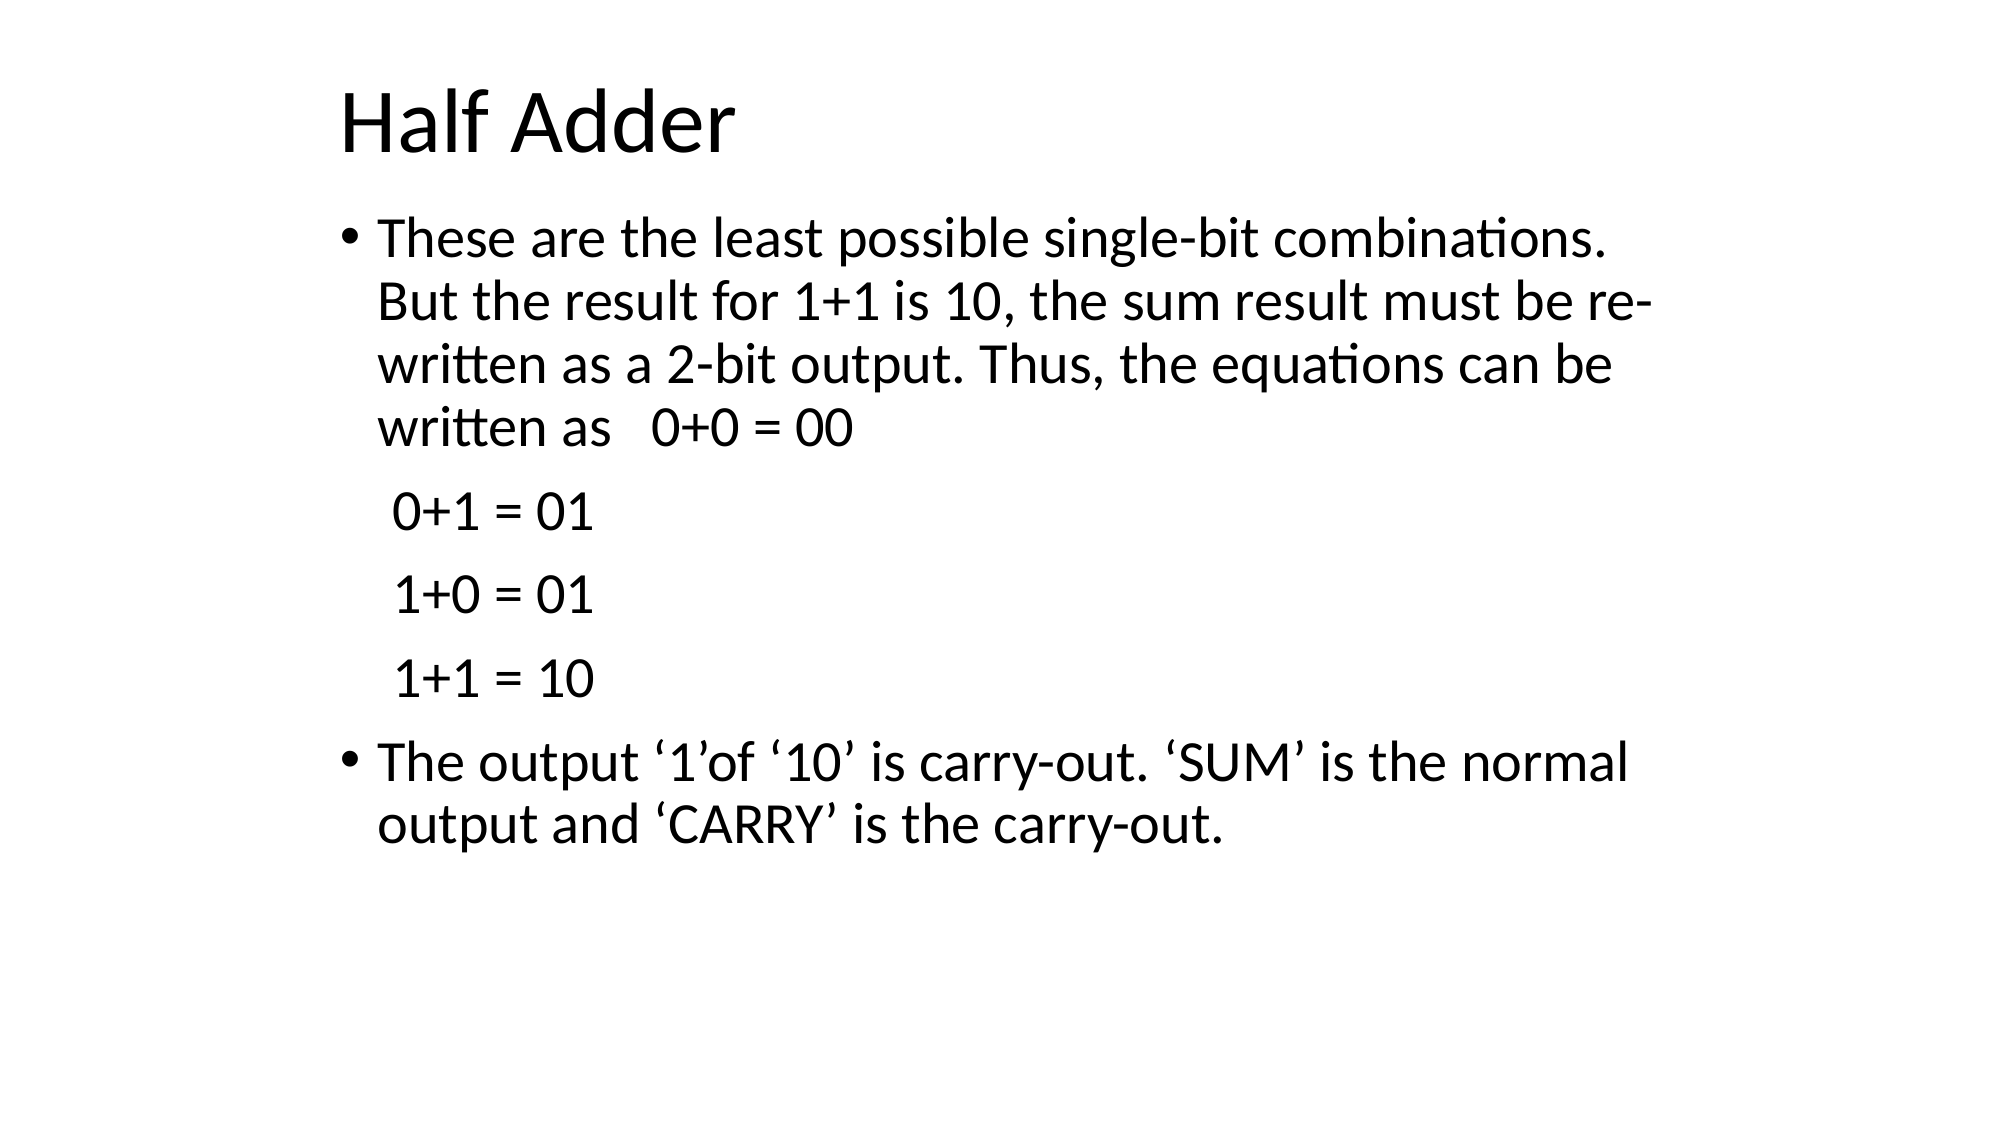

# Half Adder
These are the least possible single-bit combinations. But the result for 1+1 is 10, the sum result must be re-written as a 2-bit output. Thus, the equations can be written as   0+0 = 00
    0+1 = 01
    1+0 = 01
    1+1 = 10
The output ‘1’of ‘10’ is carry-out. ‘SUM’ is the normal output and ‘CARRY’ is the carry-out.